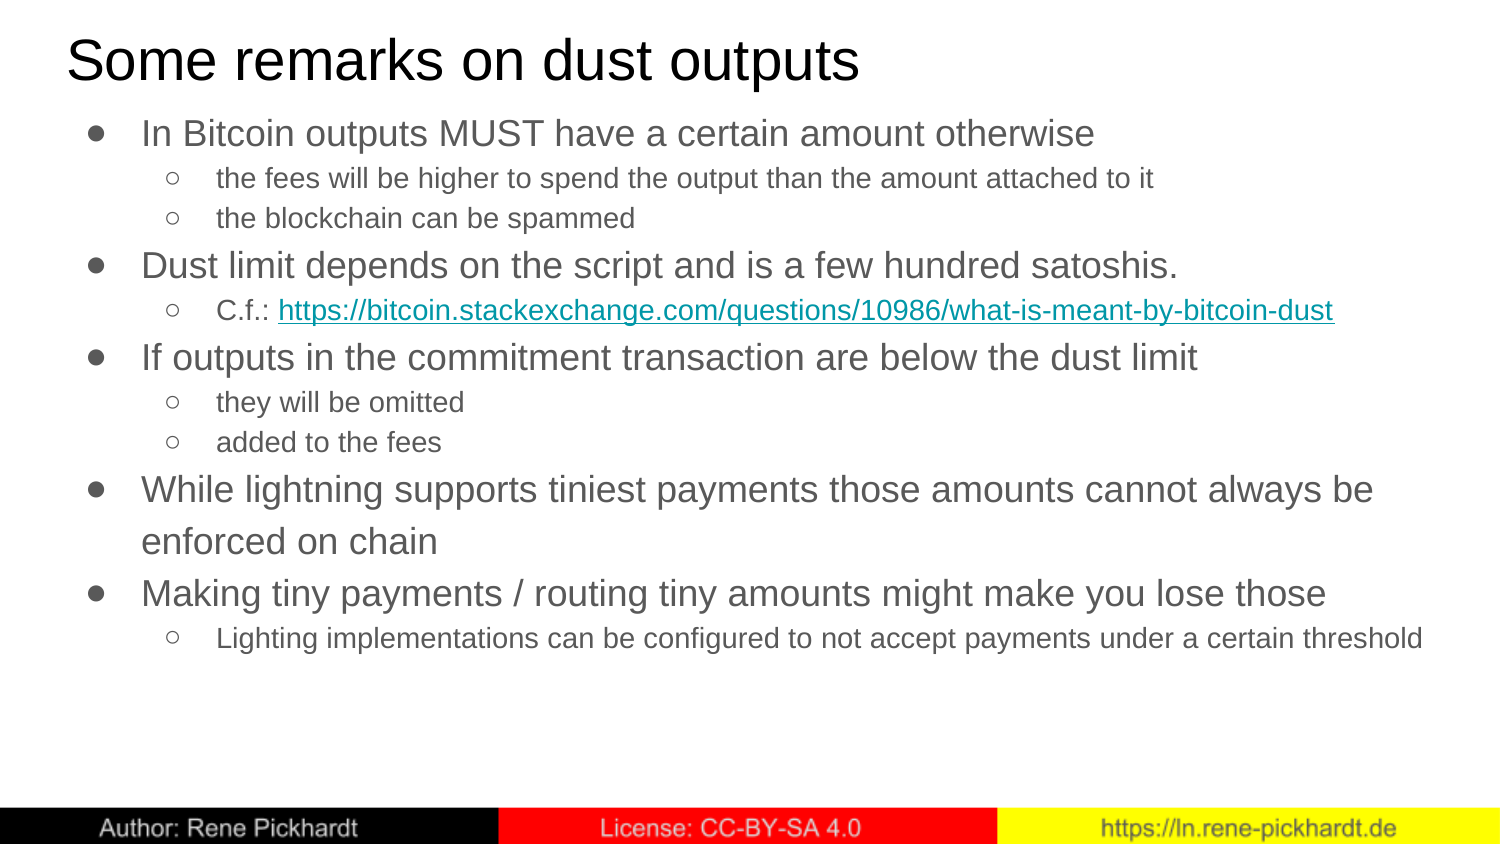

# Some remarks on dust outputs
In Bitcoin outputs MUST have a certain amount otherwise
the fees will be higher to spend the output than the amount attached to it
the blockchain can be spammed
Dust limit depends on the script and is a few hundred satoshis.
C.f.: https://bitcoin.stackexchange.com/questions/10986/what-is-meant-by-bitcoin-dust
If outputs in the commitment transaction are below the dust limit
they will be omitted
added to the fees
While lightning supports tiniest payments those amounts cannot always be enforced on chain
Making tiny payments / routing tiny amounts might make you lose those
Lighting implementations can be configured to not accept payments under a certain threshold